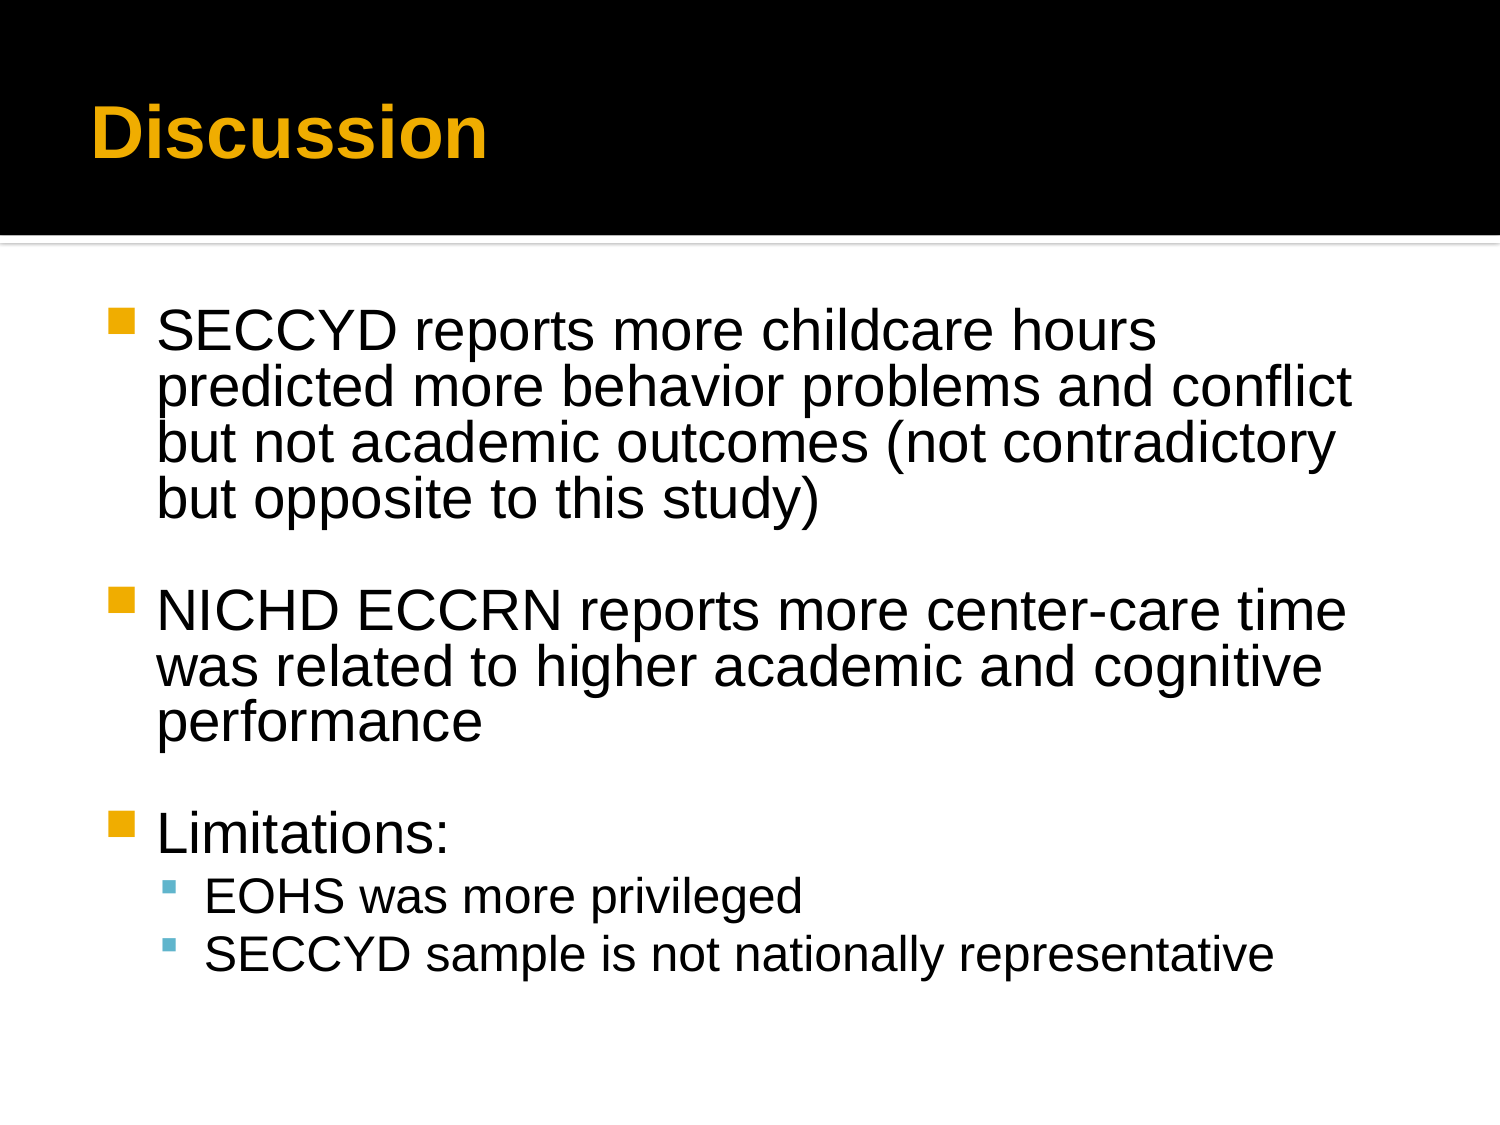

# Discussion
SECCYD reports more childcare hours predicted more behavior problems and conflict but not academic outcomes (not contradictory but opposite to this study)

NICHD ECCRN reports more center-care time was related to higher academic and cognitive performance

Limitations:
EOHS was more privileged
SECCYD sample is not nationally representative